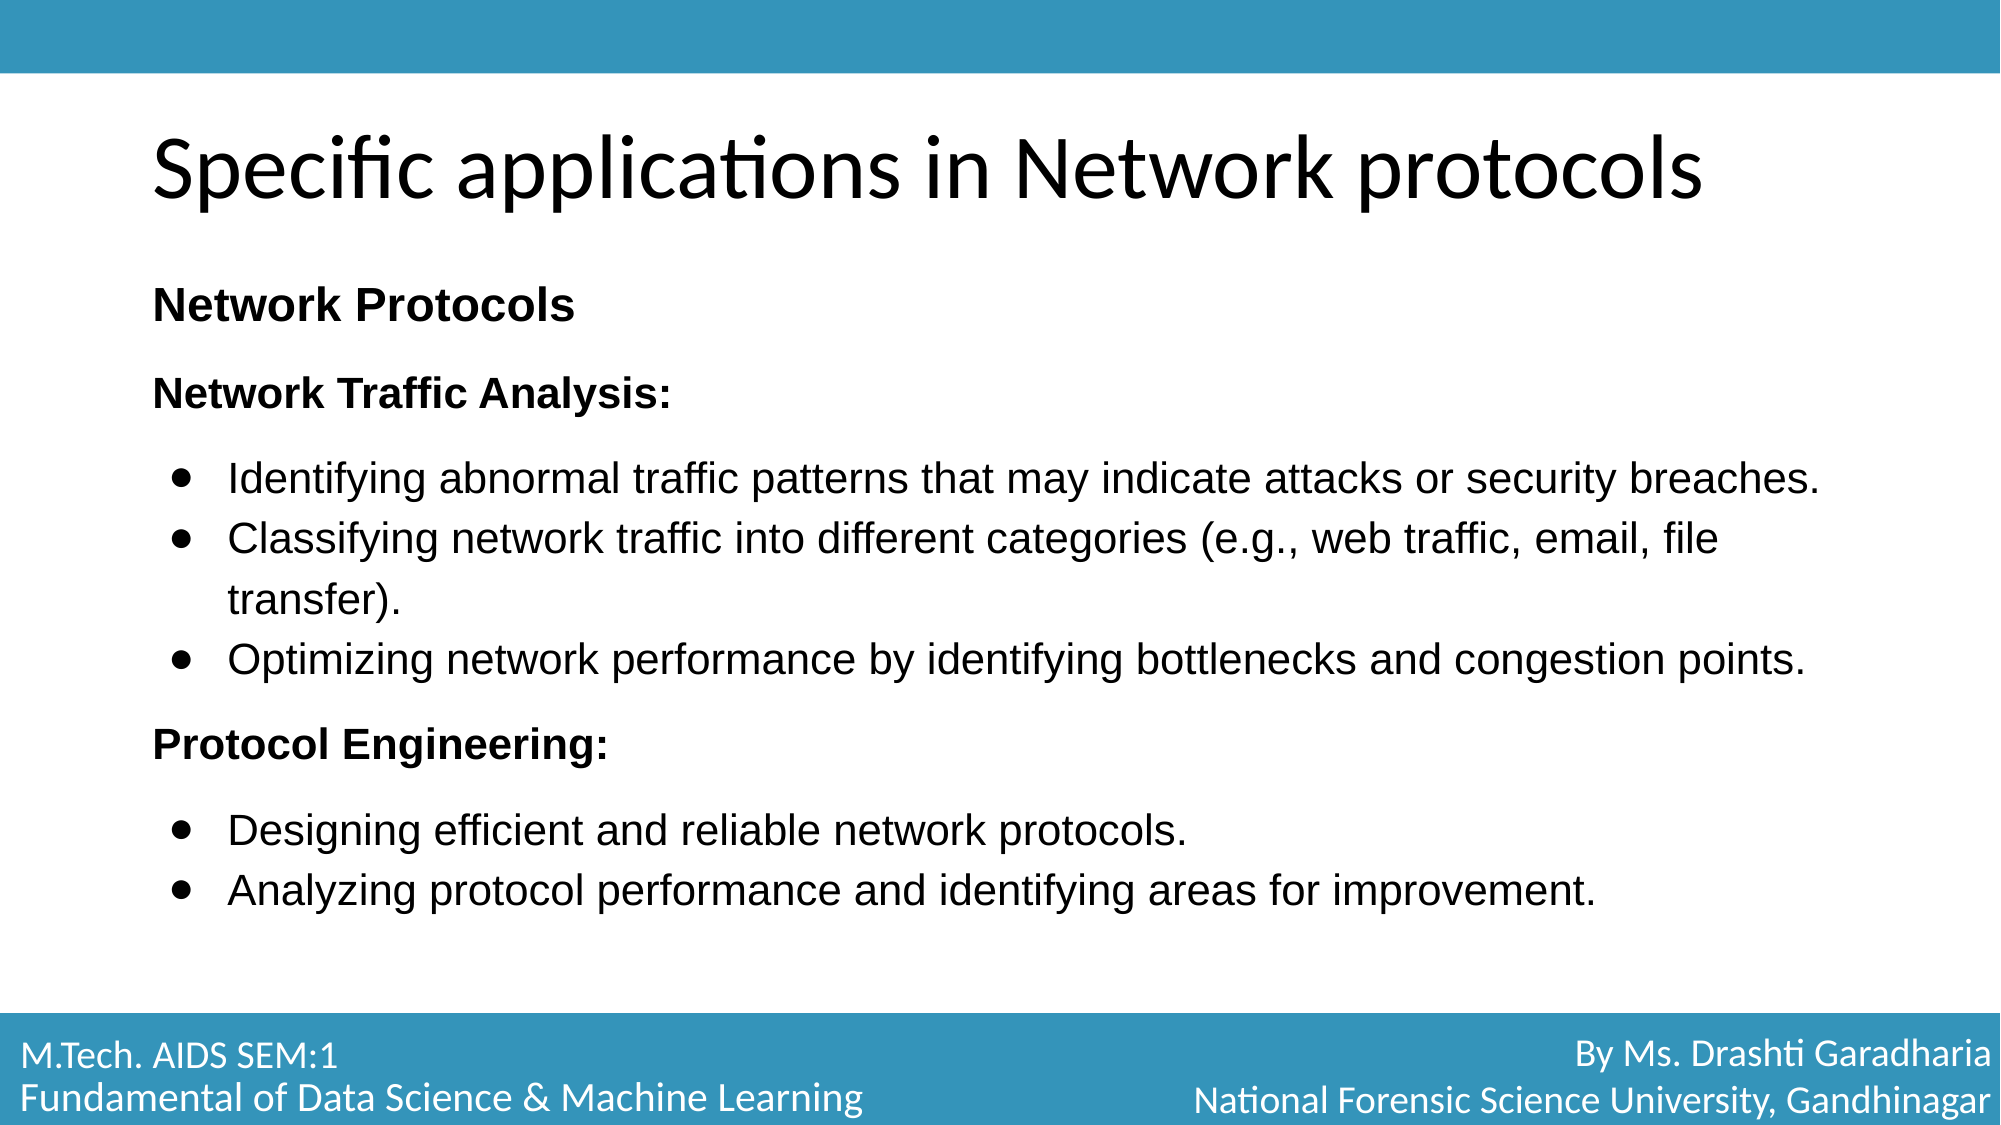

# Specific applications in Network protocols
Network Protocols
Network Traffic Analysis:
Identifying abnormal traffic patterns that may indicate attacks or security breaches.
Classifying network traffic into different categories (e.g., web traffic, email, file transfer).
Optimizing network performance by identifying bottlenecks and congestion points.
Protocol Engineering:
Designing efficient and reliable network protocols.
Analyzing protocol performance and identifying areas for improvement.